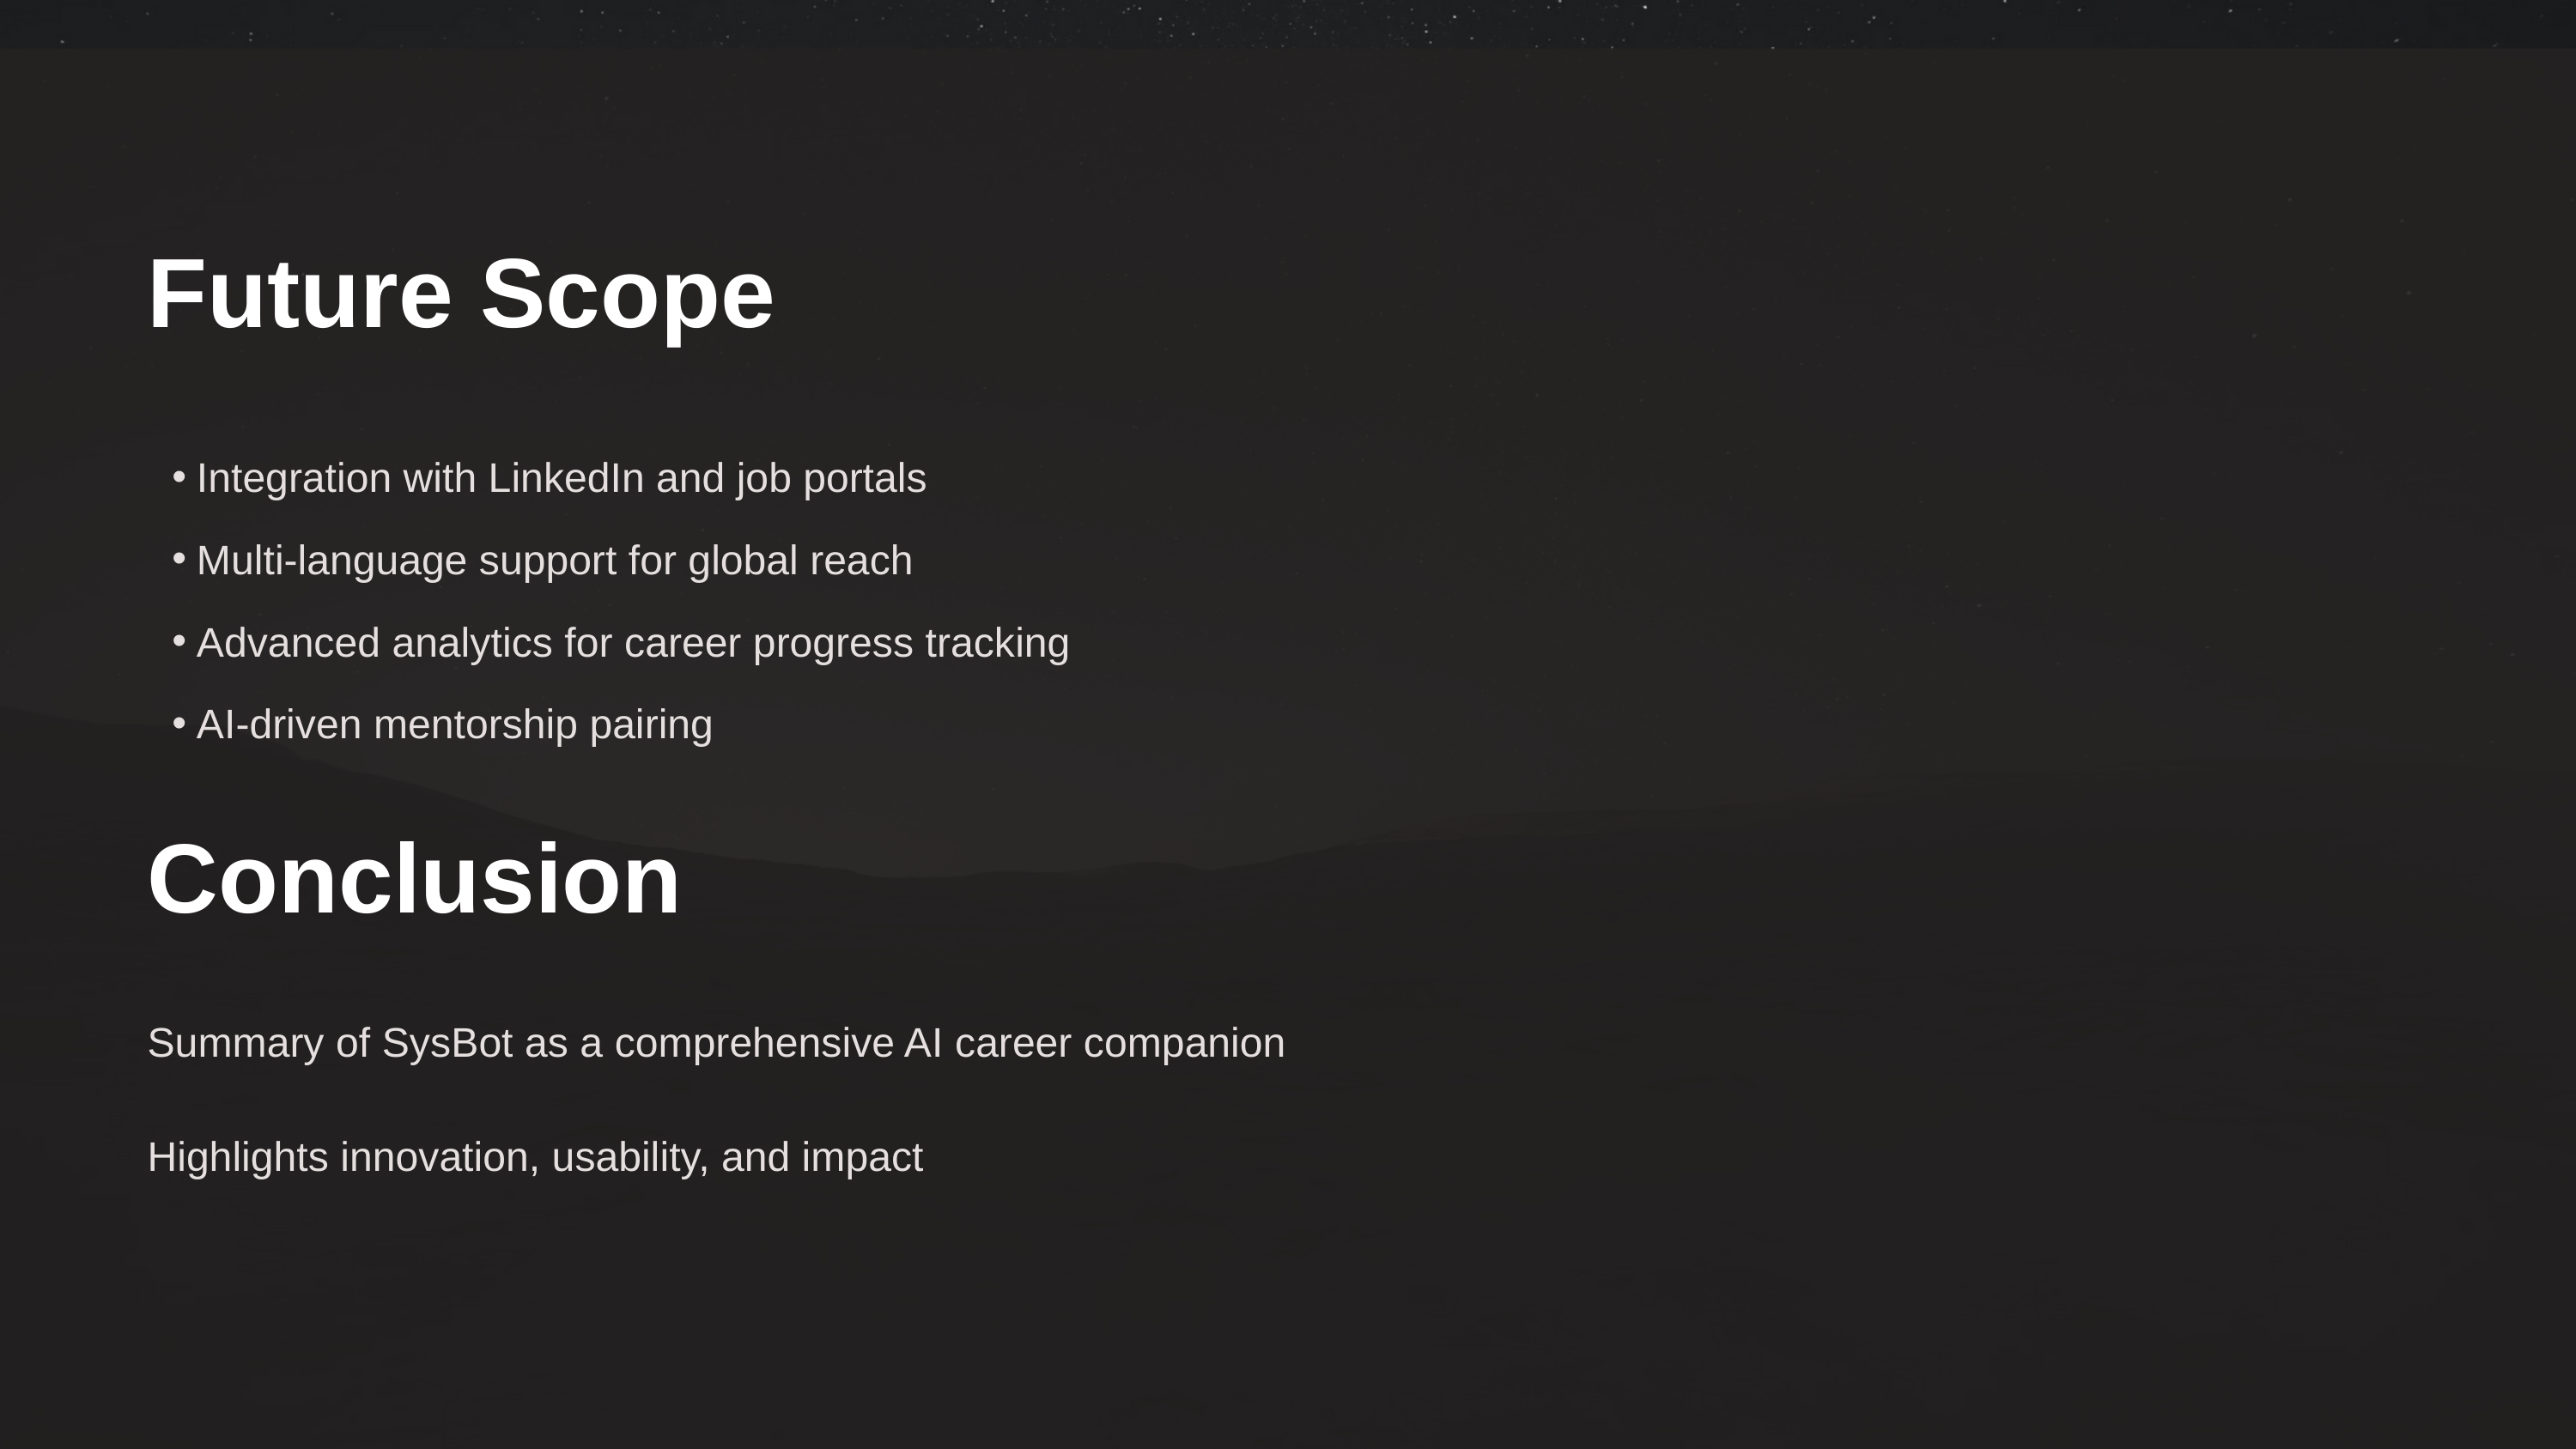

Future Scope
Integration with LinkedIn and job portals
Multi-language support for global reach
Advanced analytics for career progress tracking
AI-driven mentorship pairing
Conclusion
Summary of SysBot as a comprehensive AI career companion
Highlights innovation, usability, and impact